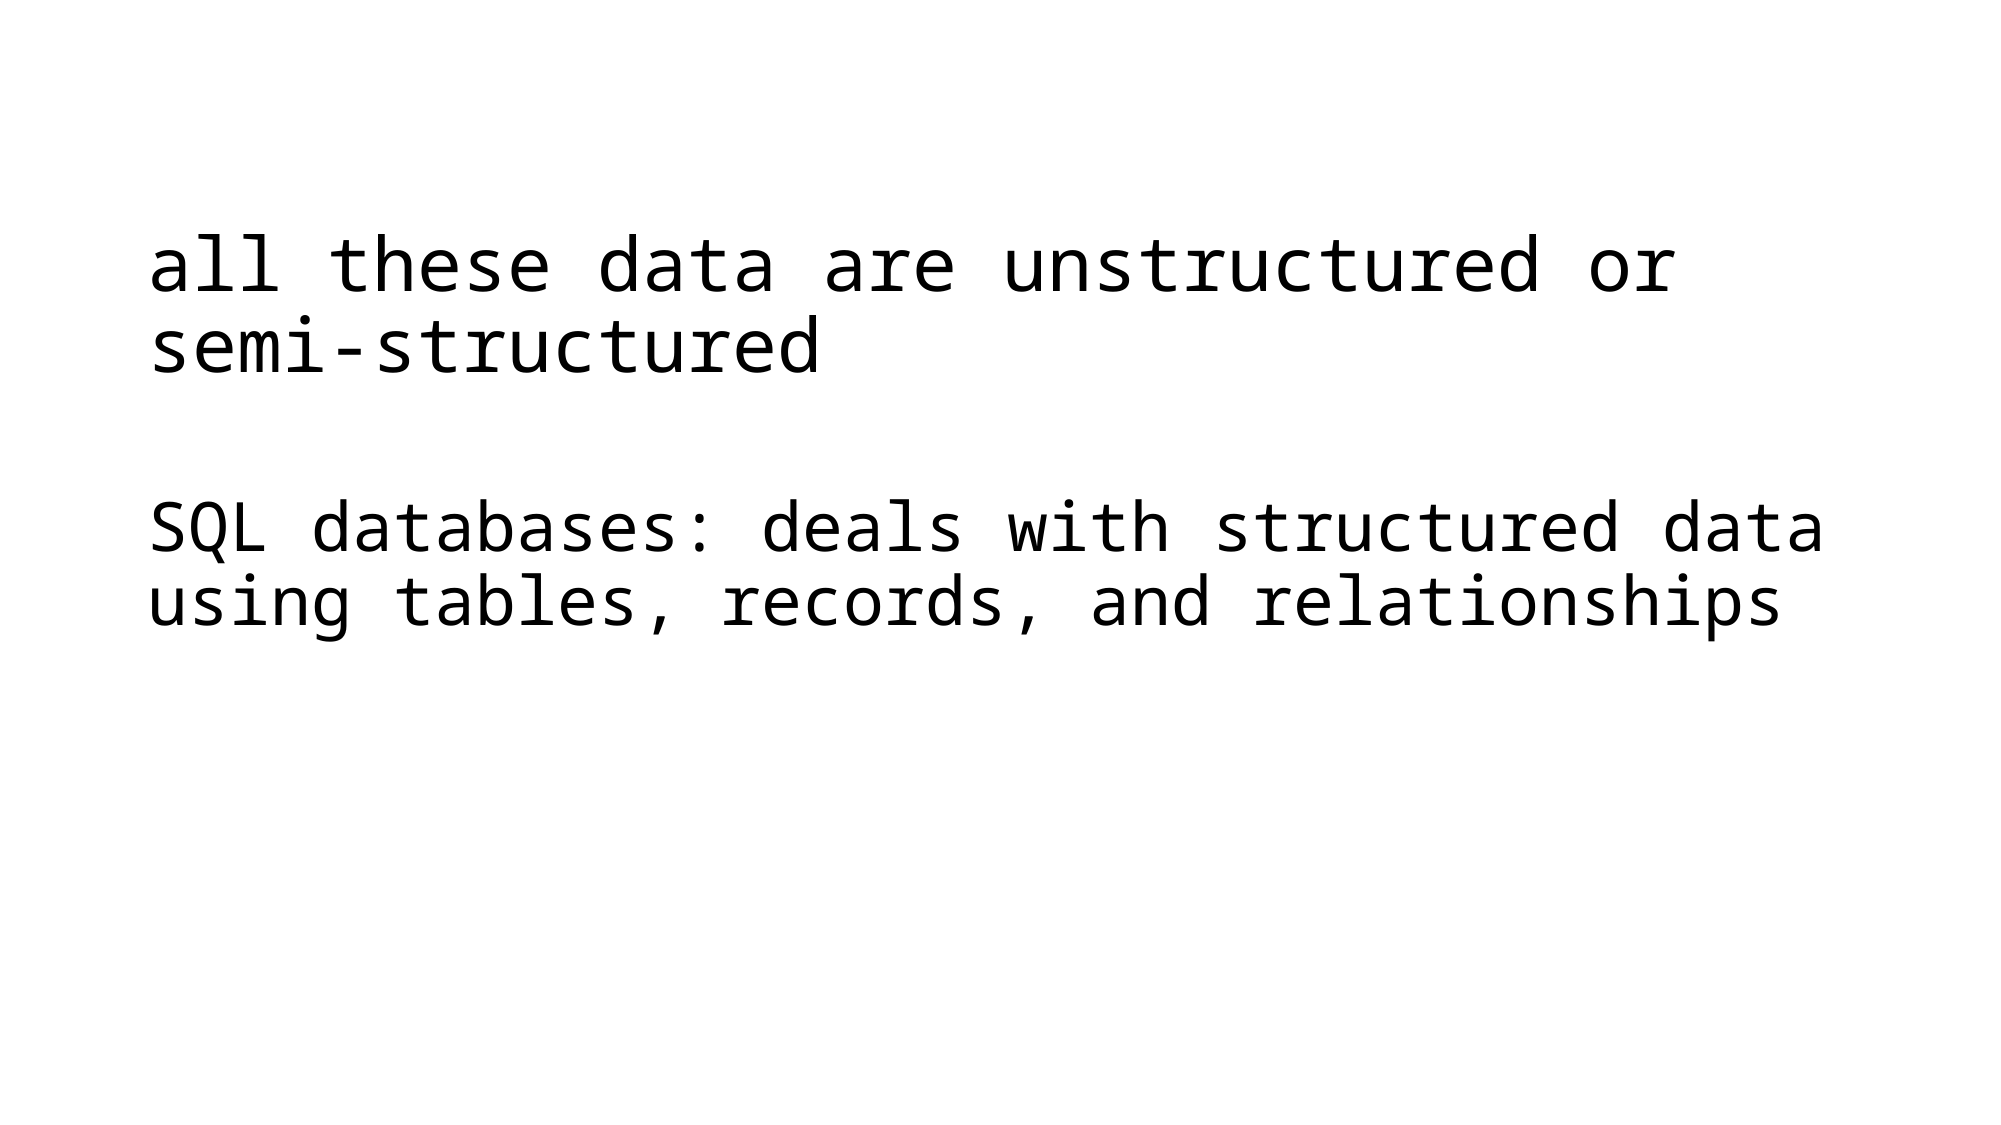

# all these data are unstructured or semi-structured
SQL databases: deals with structured data using tables, records, and relationships